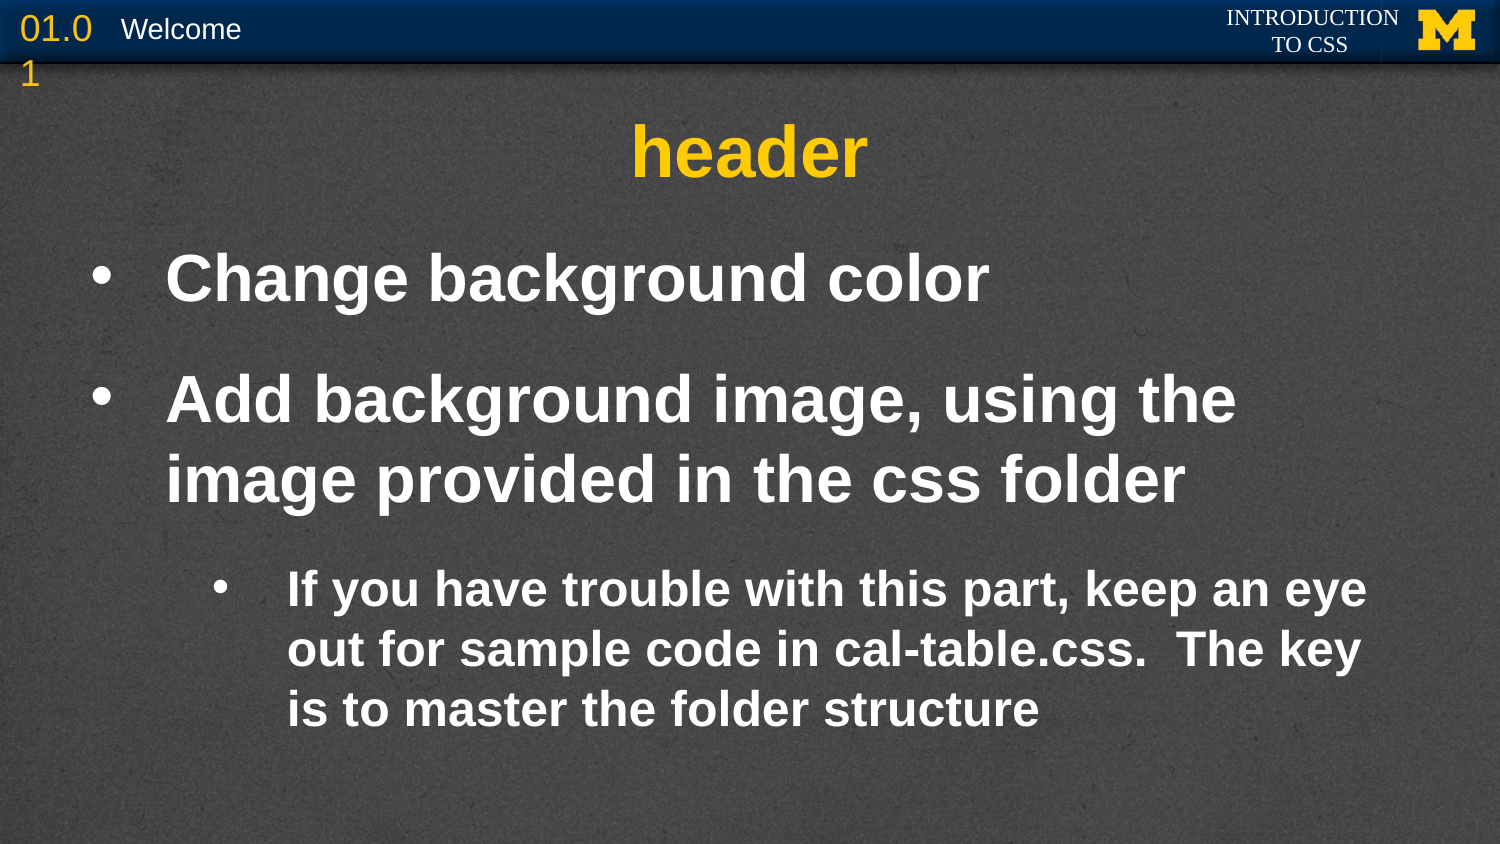

# header
Change background color
Add background image, using the image provided in the css folder
If you have trouble with this part, keep an eye out for sample code in cal-table.css.  The key is to master the folder structure